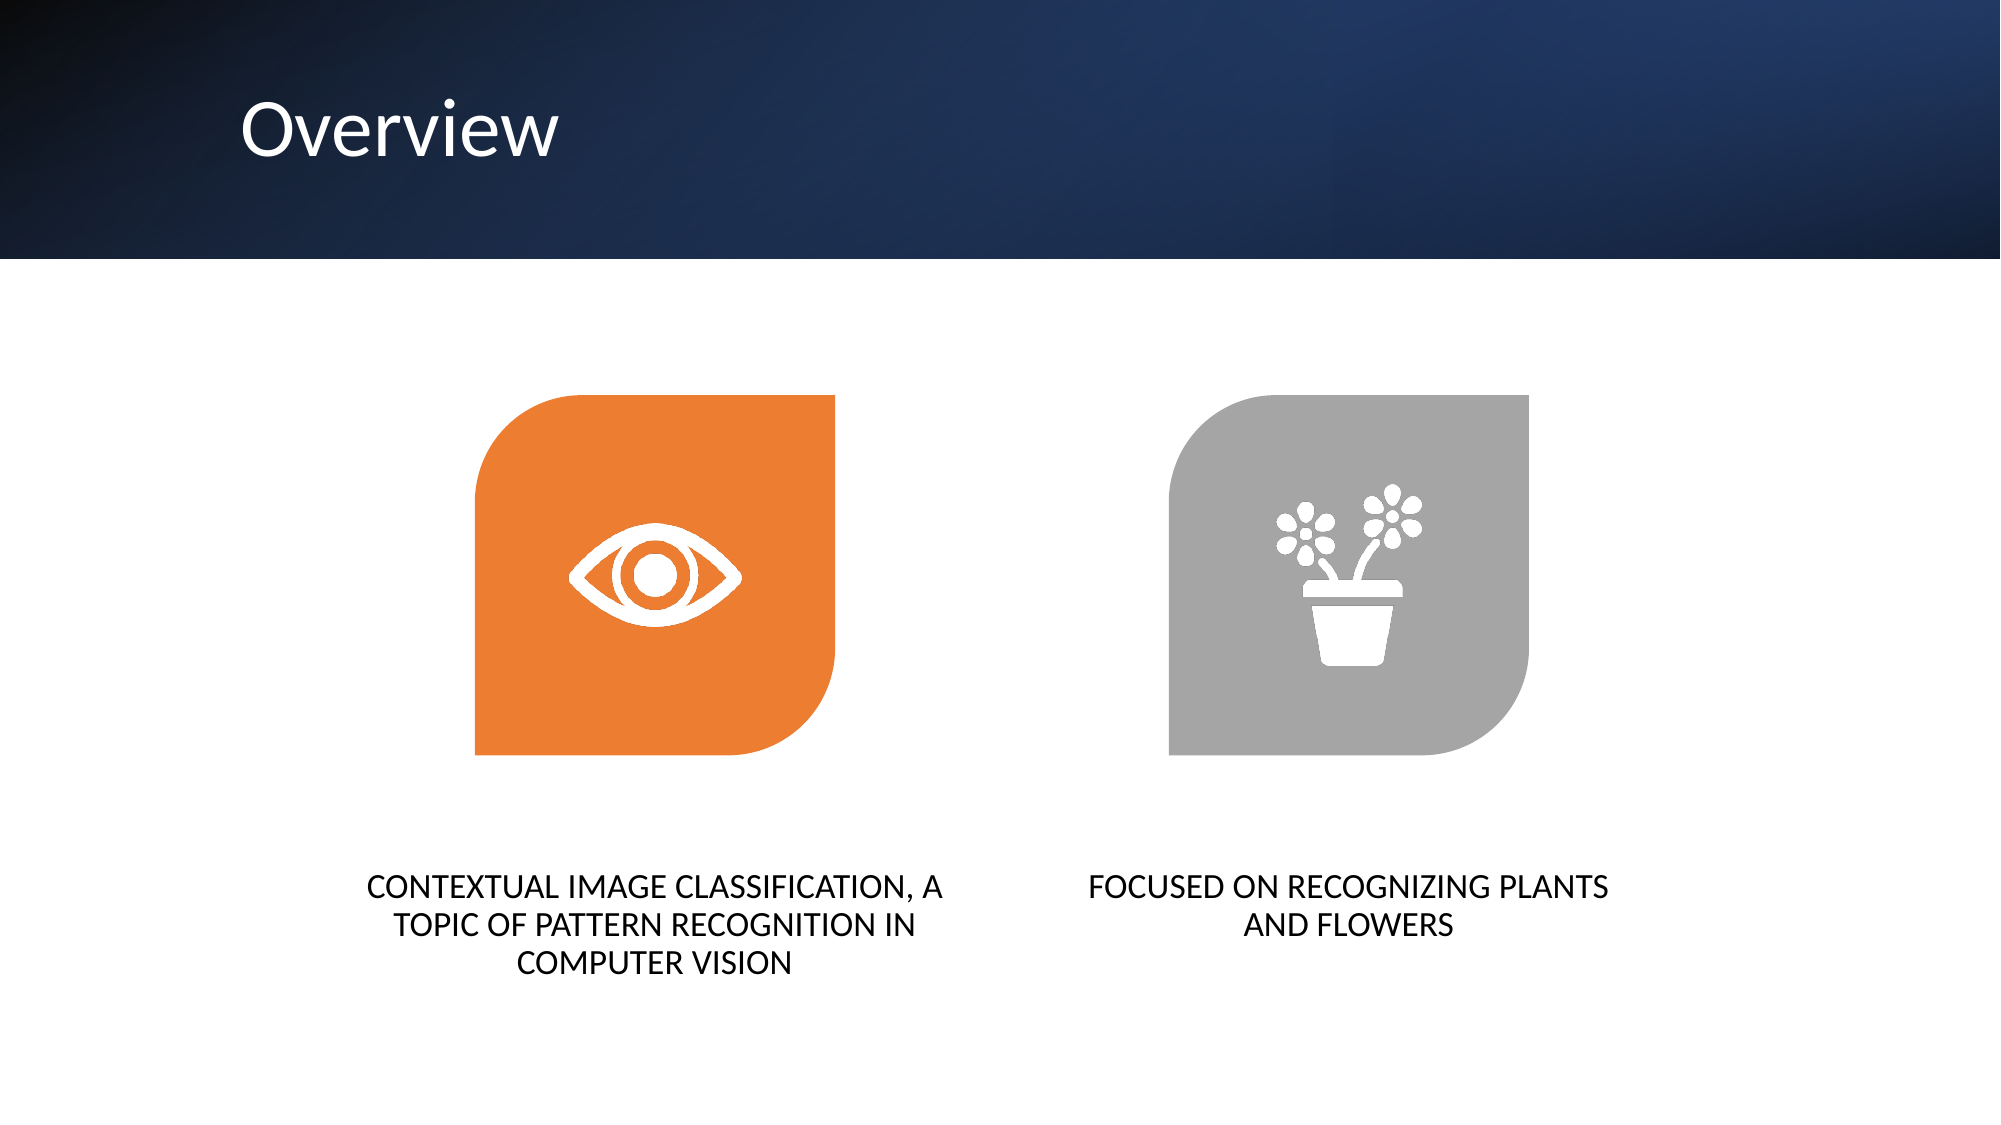

# Overview
Contextual image classification, a topic of pattern recognition in computer vision
Focused on recognizing plants and flowers